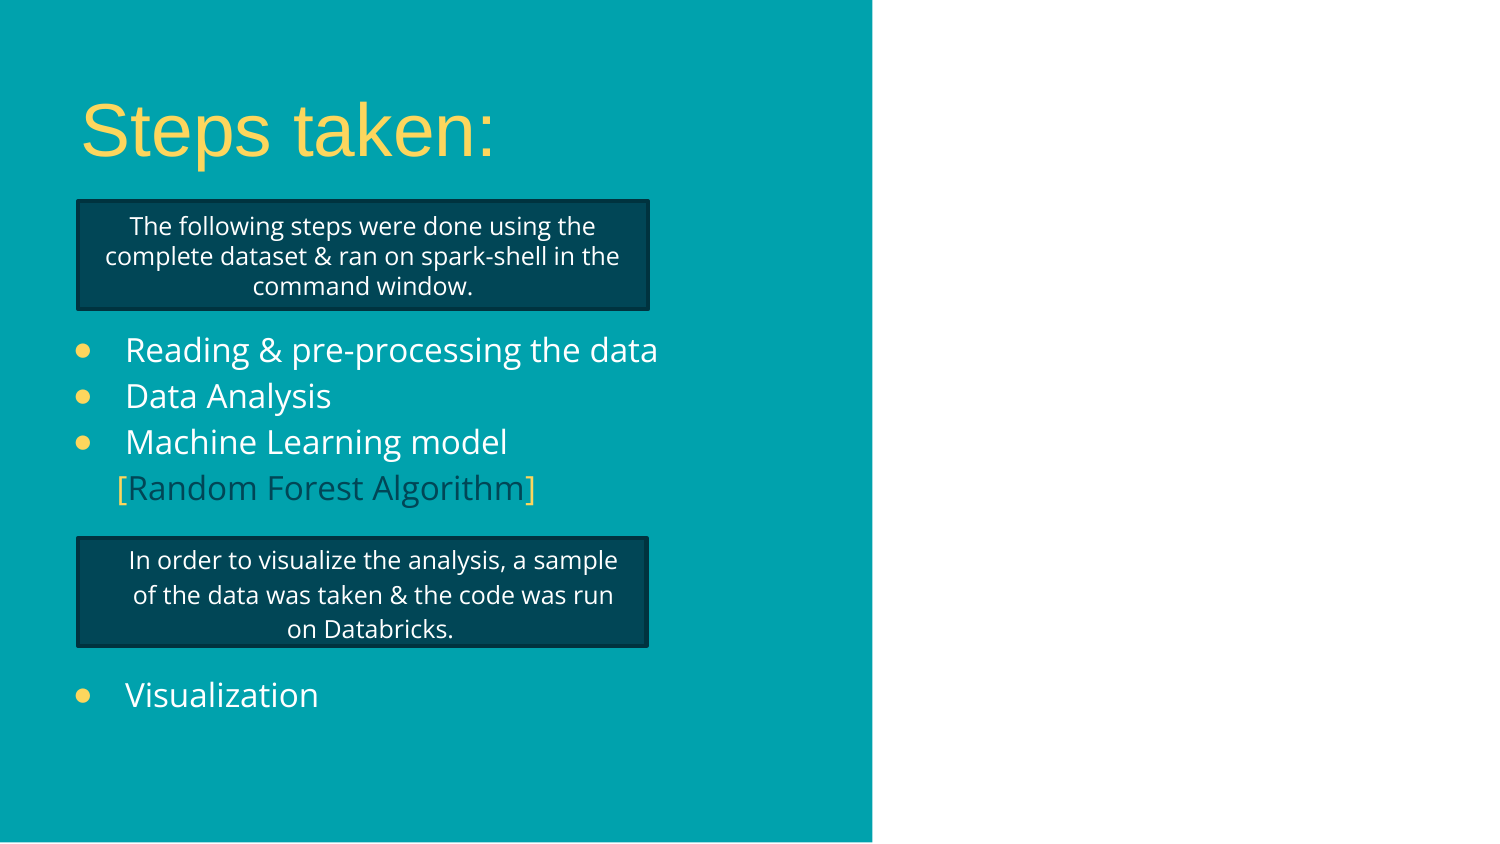

# Steps taken:

The following steps were done using the complete dataset & ran on spark-shell in the command window.

Reading & pre-processing the data
Data Analysis
Machine Learning model
     [Random Forest Algorithm]

Visualization

In order to visualize the analysis, a sample of the data was taken & the code was run
on Databricks.